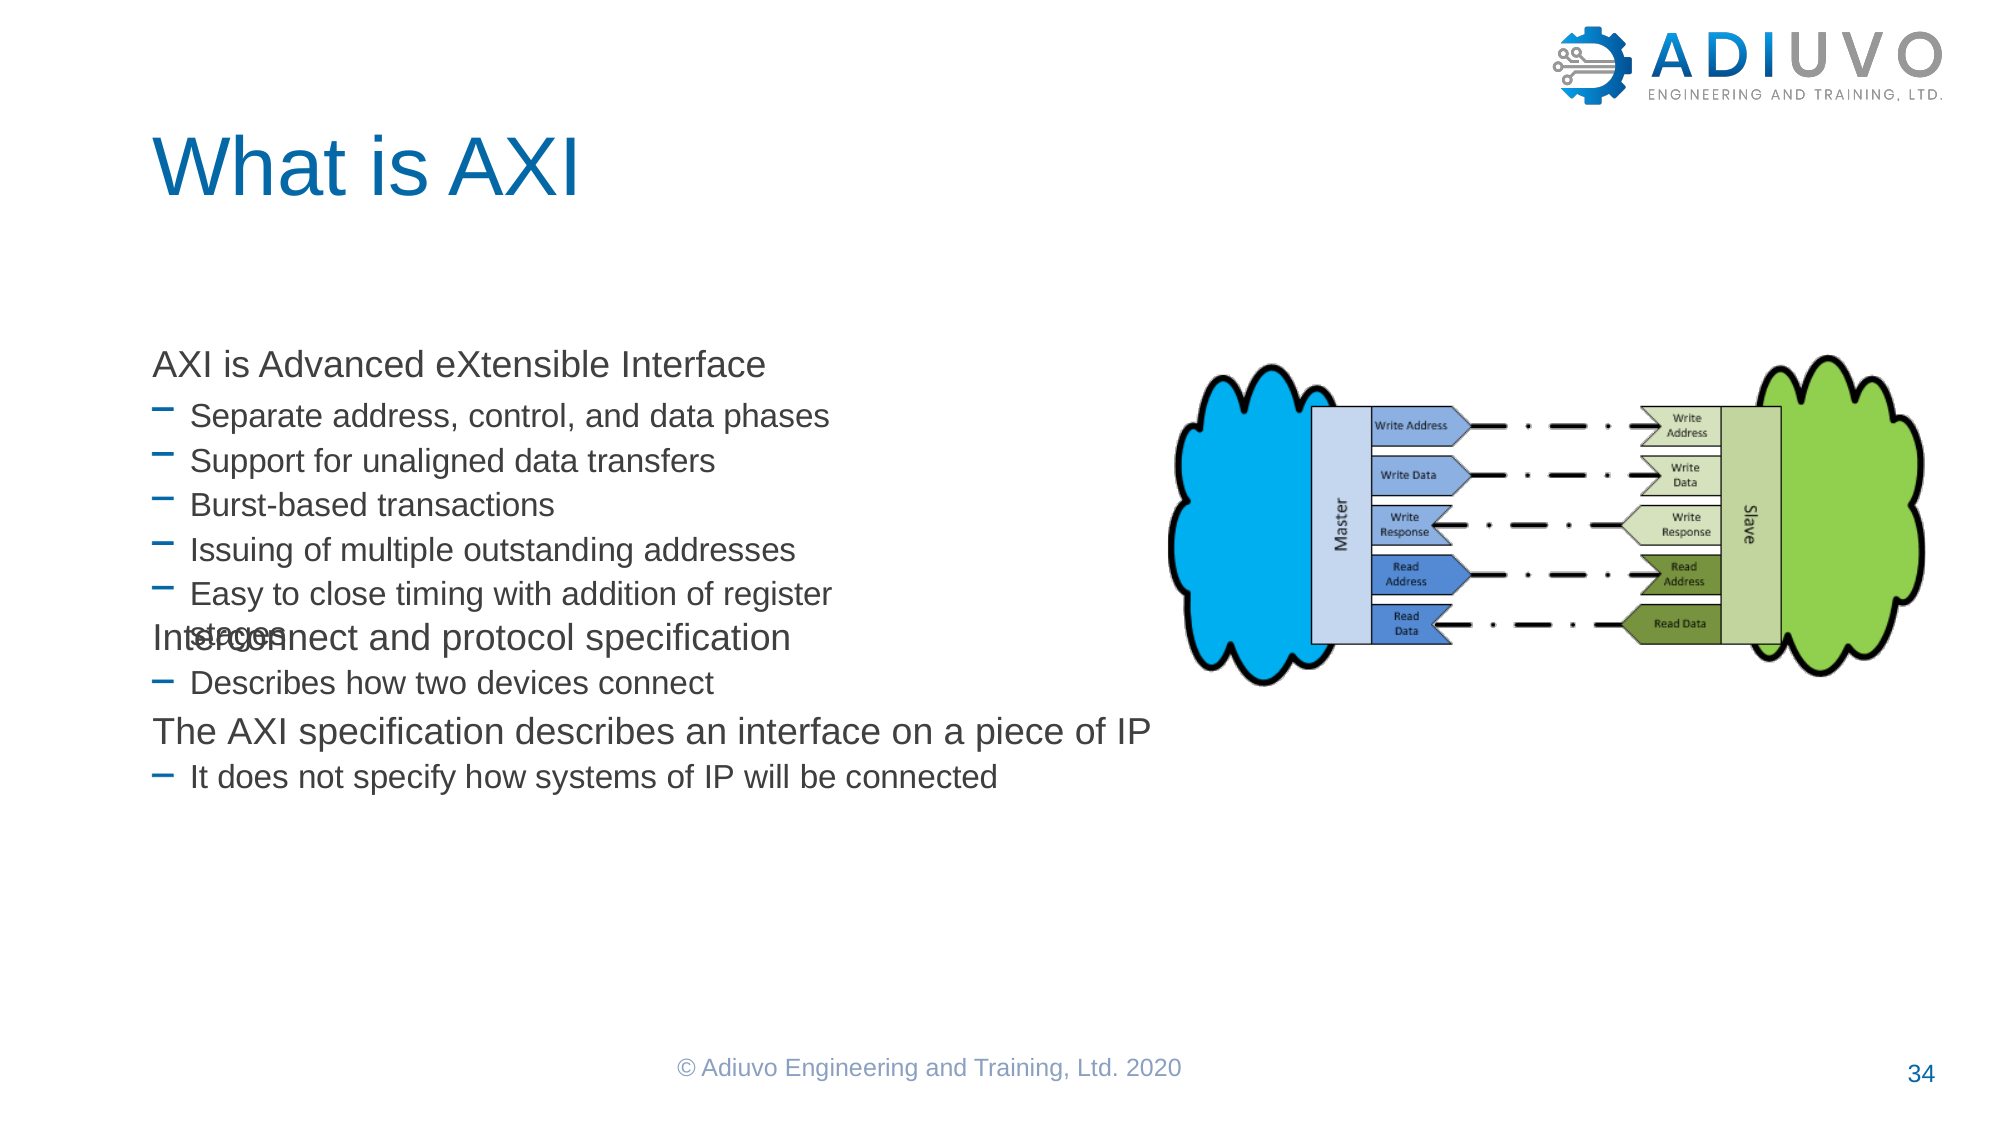

# What is AXI
AXI is Advanced eXtensible Interface

Separate address, control, and data phases Support for unaligned data transfers
Burst-based transactions
Issuing of multiple outstanding addresses
Easy to close timing with addition of register stages
—
—
—
—
—
Interconnect and protocol specification
Describes how two devices connect
—
The AXI specification describes an interface on a piece of IP
It does not specify how systems of IP will be connected
—
© Adiuvo Engineering and Training, Ltd. 2020
34